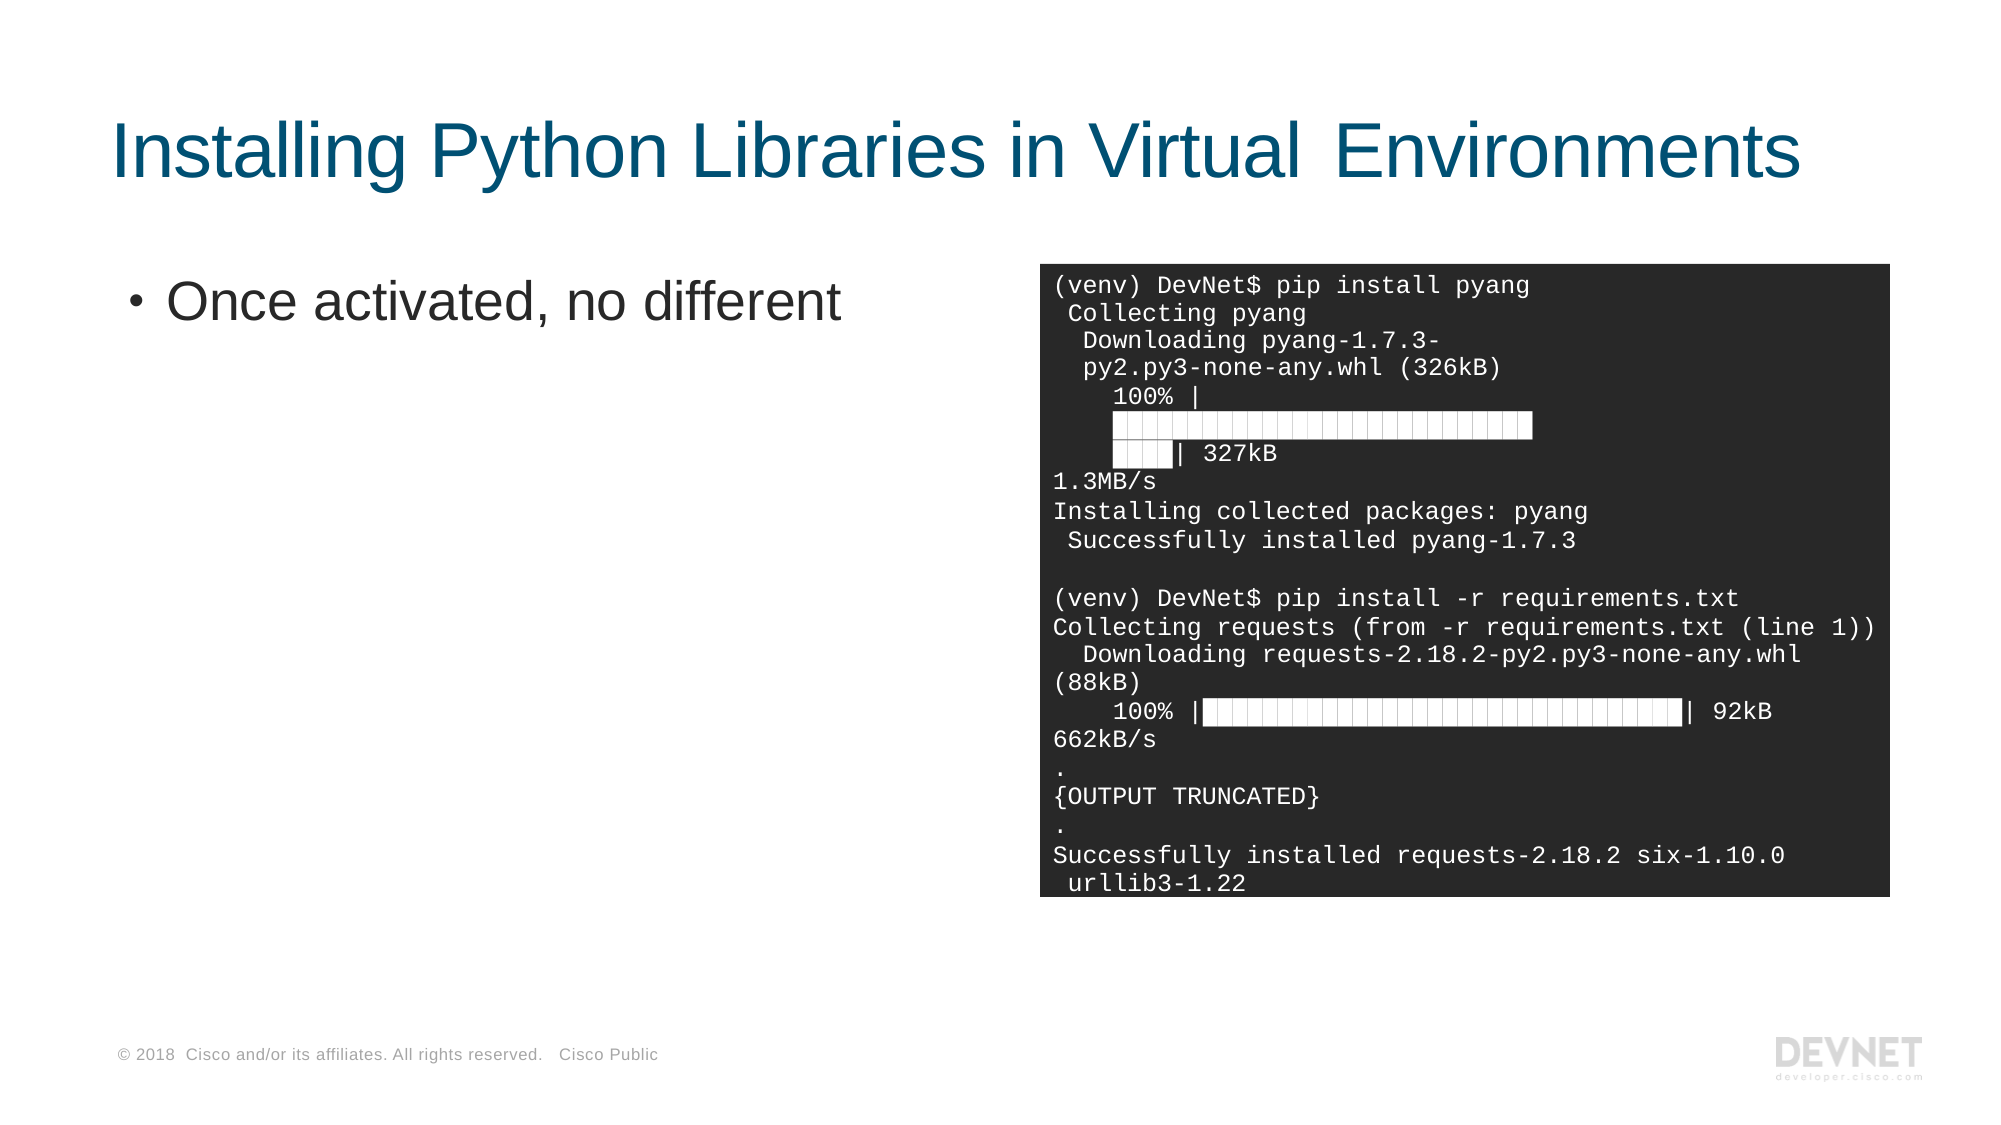

# Installing Python Libraries in Virtual Environments
Once activated, no different

(venv) DevNet$ pip install pyang  Collecting pyang
Downloading pyang-1.7.3-py2.py3-none-any.whl (326kB)
100% |████████████████████████████████| 327kB
1.3MB/s
Installing collected packages: pyang  Successfully installed pyang-1.7.3

(venv) DevNet$ pip install -r requirements.txt  Collecting requests (from -r requirements.txt (line 1))
Downloading requests-2.18.2-py2.py3-none-any.whl
(88kB)
100% |████████████████████████████████| 92kB
662kB/s
.
{OUTPUT TRUNCATED}
.
Successfully installed requests-2.18.2 six-1.10.0  urllib3-1.22